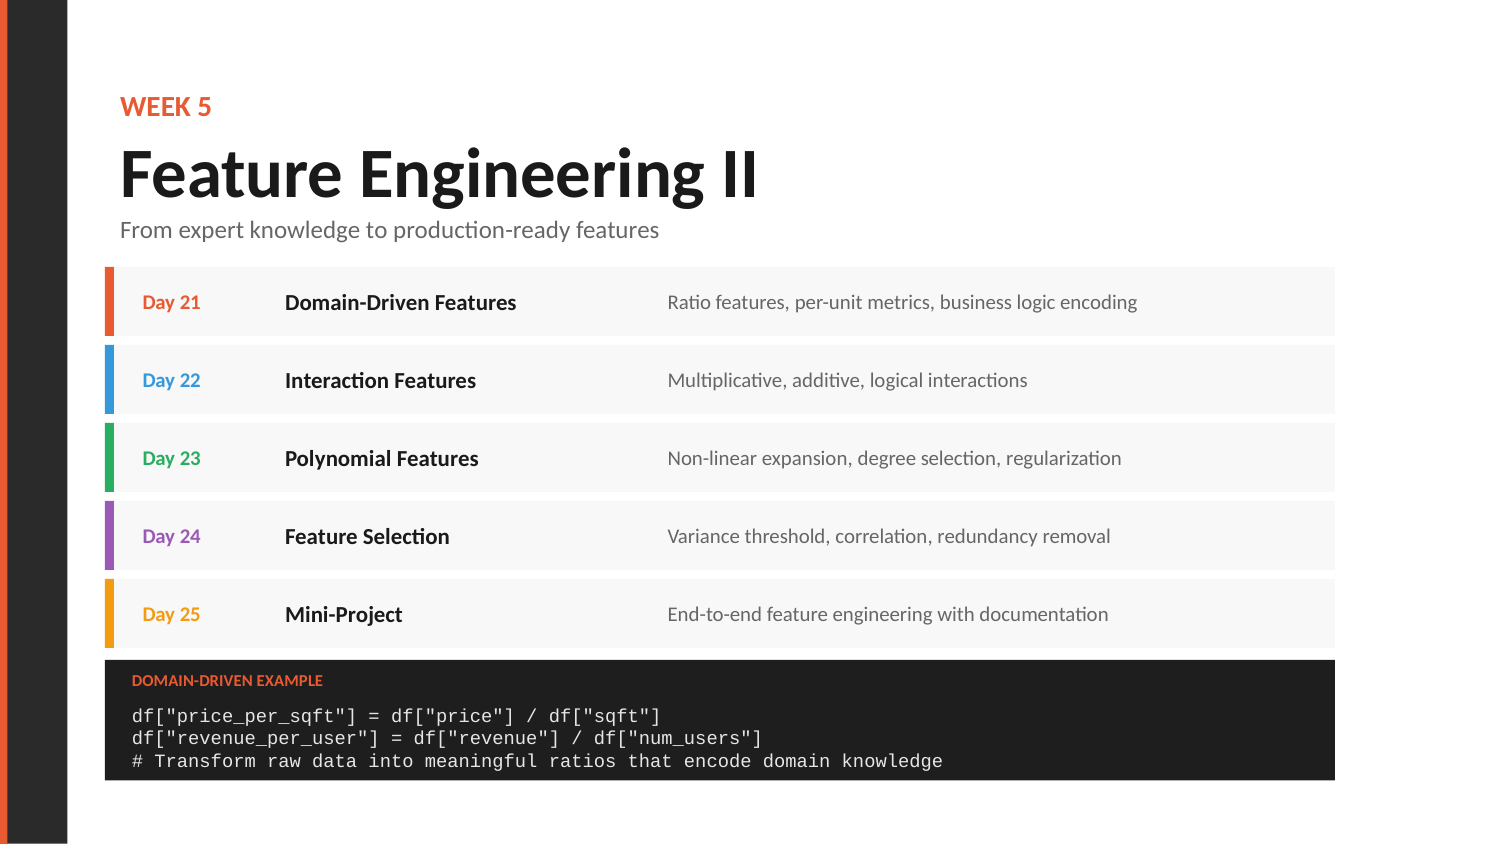

WEEK 5
Feature Engineering II
From expert knowledge to production-ready features

Day 21
Domain-Driven Features
Ratio features, per-unit metrics, business logic encoding

Day 22
Interaction Features
Multiplicative, additive, logical interactions

Day 23
Polynomial Features
Non-linear expansion, degree selection, regularization

Day 24
Feature Selection
Variance threshold, correlation, redundancy removal

Day 25
Mini-Project
End-to-end feature engineering with documentation

DOMAIN-DRIVEN EXAMPLE
df["price_per_sqft"] = df["price"] / df["sqft"]
df["revenue_per_user"] = df["revenue"] / df["num_users"]
# Transform raw data into meaningful ratios that encode domain knowledge